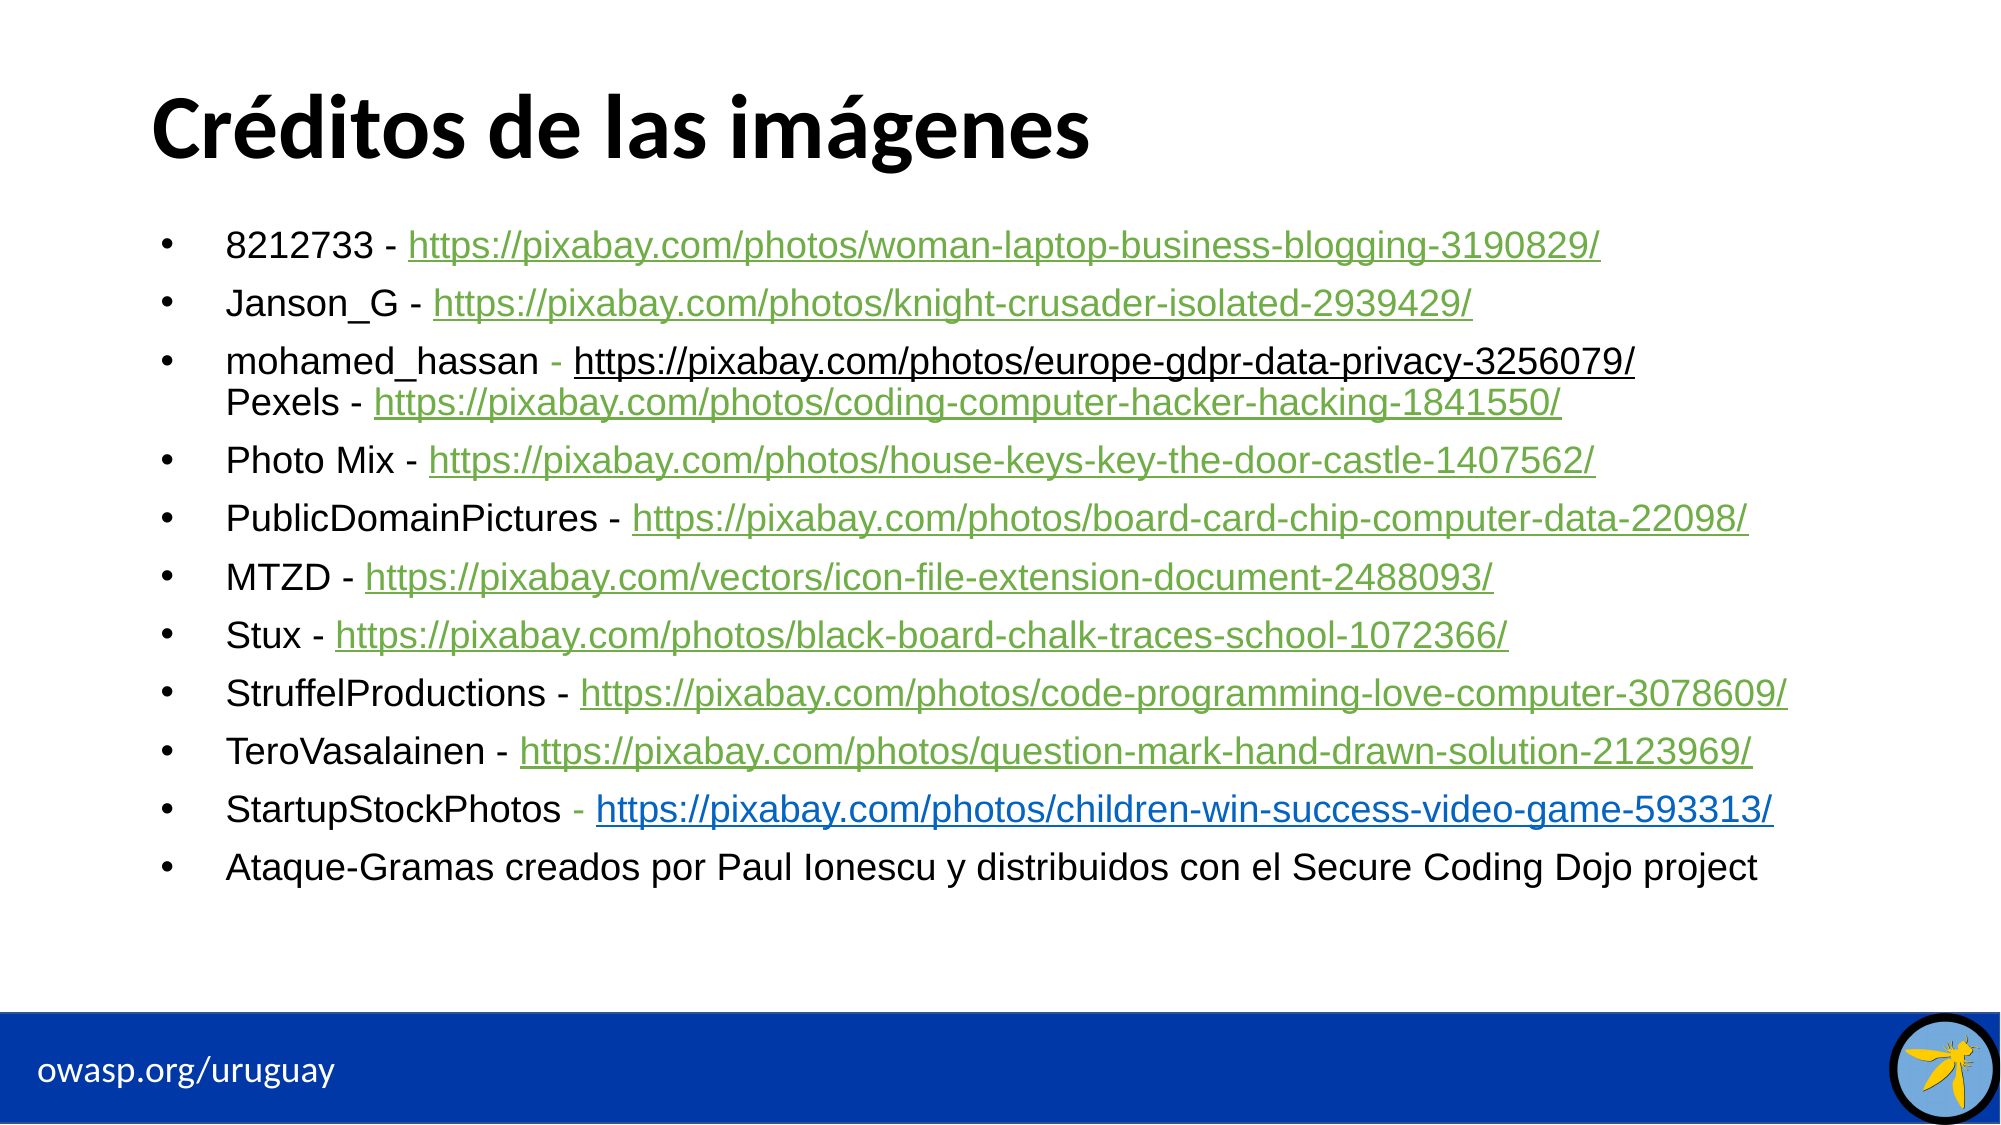

# Créditos de las imágenes
8212733 - https://pixabay.com/photos/woman-laptop-business-blogging-3190829/
Janson_G - https://pixabay.com/photos/knight-crusader-isolated-2939429/
mohamed_hassan - https://pixabay.com/photos/europe-gdpr-data-privacy-3256079/
Pexels - https://pixabay.com/photos/coding-computer-hacker-hacking-1841550/
Photo Mix - https://pixabay.com/photos/house-keys-key-the-door-castle-1407562/
PublicDomainPictures - https://pixabay.com/photos/board-card-chip-computer-data-22098/
MTZD - https://pixabay.com/vectors/icon-file-extension-document-2488093/
Stux - https://pixabay.com/photos/black-board-chalk-traces-school-1072366/
StruffelProductions - https://pixabay.com/photos/code-programming-love-computer-3078609/
TeroVasalainen - https://pixabay.com/photos/question-mark-hand-drawn-solution-2123969/
StartupStockPhotos - https://pixabay.com/photos/children-win-success-video-game-593313/
Ataque-Gramas creados por Paul Ionescu y distribuidos con el Secure Coding Dojo project